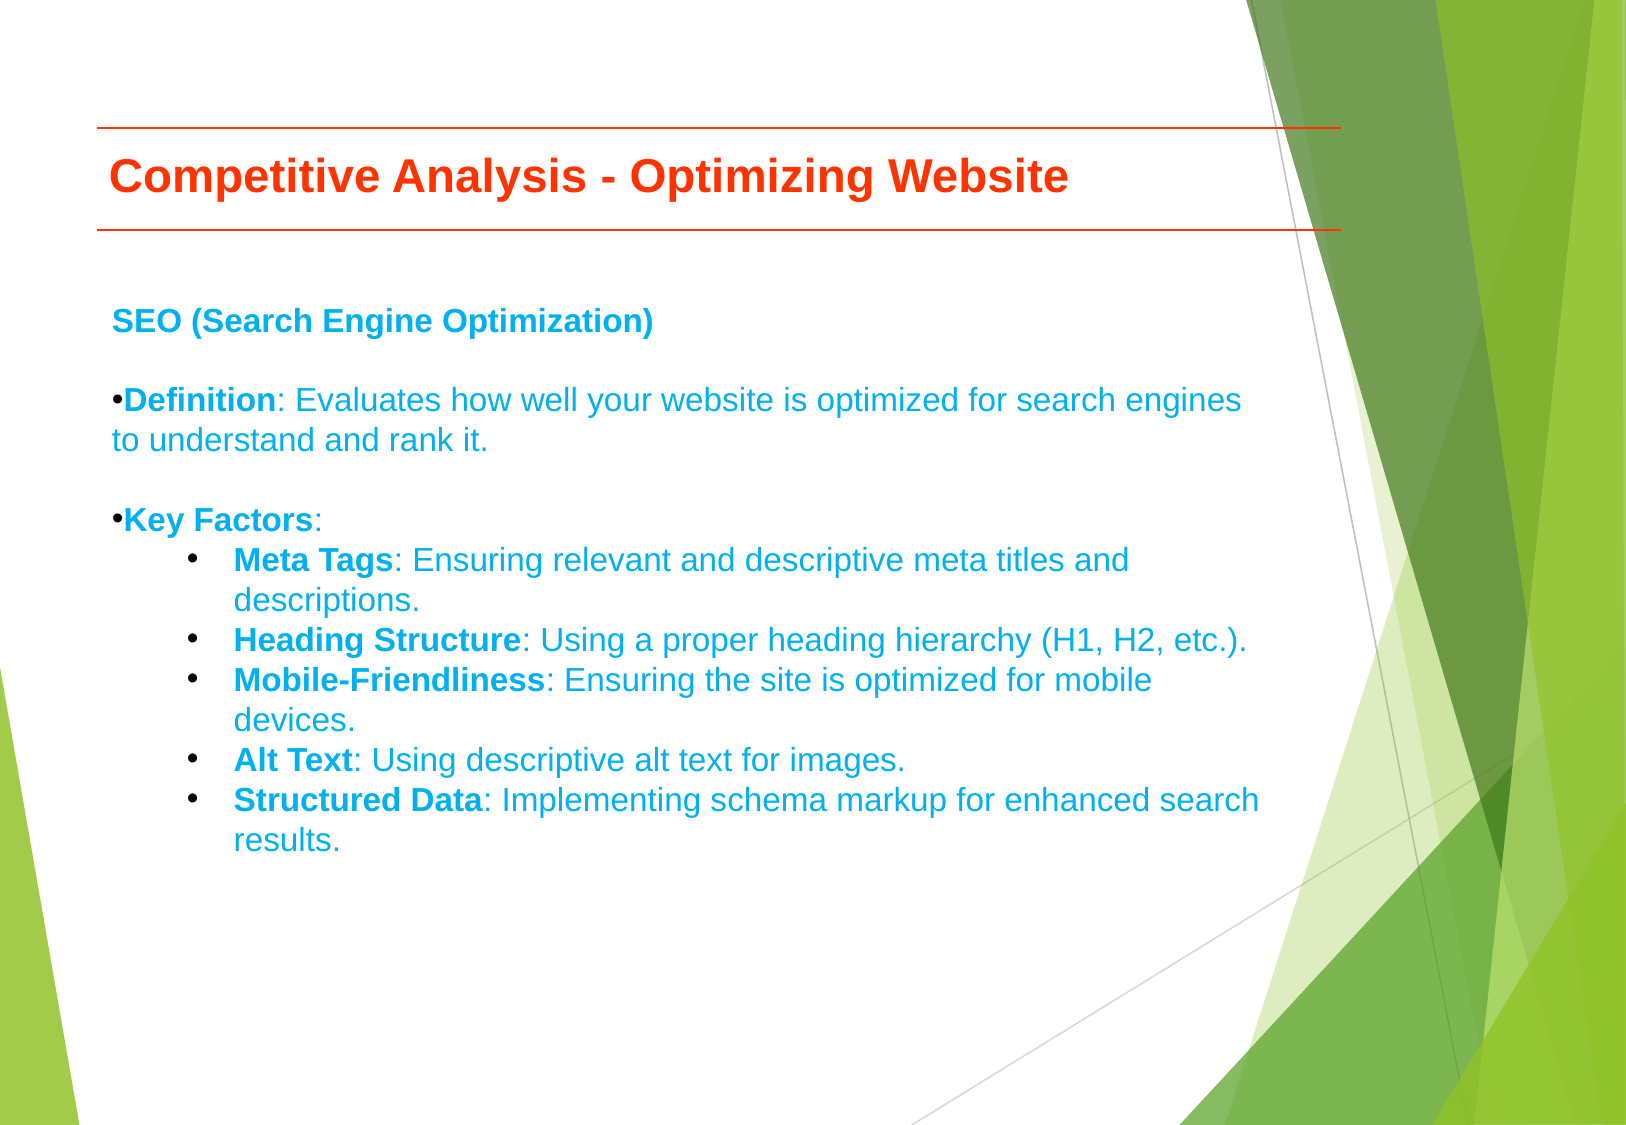

Competitive Analysis - Optimizing Website

SEO (Search Engine Optimization)

Definition: Evaluates how well your website is optimized for search engines to understand and rank it.

Key Factors:
Meta Tags: Ensuring relevant and descriptive meta titles and descriptions.
Heading Structure: Using a proper heading hierarchy (H1, H2, etc.).
Mobile-Friendliness: Ensuring the site is optimized for mobile devices.
Alt Text: Using descriptive alt text for images.
Structured Data: Implementing schema markup for enhanced search results.
44